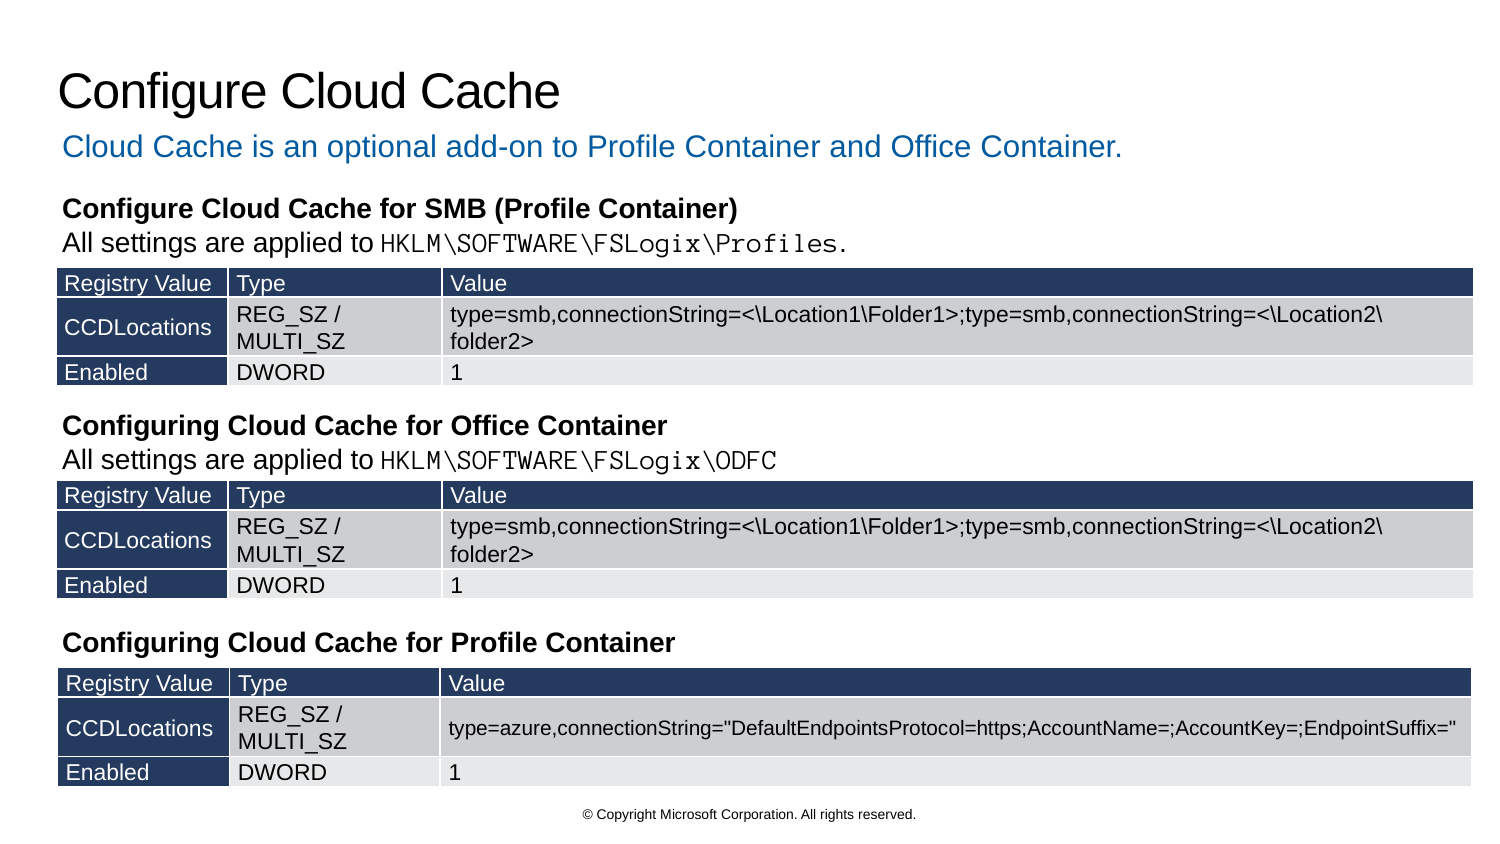

# Configure Cloud Cache
Cloud Cache is an optional add-on to Profile Container and Office Container.
Configure Cloud Cache for SMB (Profile Container)
All settings are applied to HKLM\SOFTWARE\FSLogix\Profiles.
| Registry Value | Type | Value |
| --- | --- | --- |
| CCDLocations | REG\_SZ / MULTI\_SZ | type=smb,connectionString=<\Location1\Folder1>;type=smb,connectionString=<\Location2\folder2> |
| Enabled | DWORD | 1 |
Configuring Cloud Cache for Office Container
All settings are applied to HKLM\SOFTWARE\FSLogix\ODFC
| Registry Value | Type | Value |
| --- | --- | --- |
| CCDLocations | REG\_SZ / MULTI\_SZ | type=smb,connectionString=<\Location1\Folder1>;type=smb,connectionString=<\Location2\folder2> |
| Enabled | DWORD | 1 |
Configuring Cloud Cache for Profile Container
| Registry Value | Type | Value |
| --- | --- | --- |
| CCDLocations | REG\_SZ / MULTI\_SZ | type=azure,connectionString="DefaultEndpointsProtocol=https;AccountName=;AccountKey=;EndpointSuffix=" |
| Enabled | DWORD | 1 |